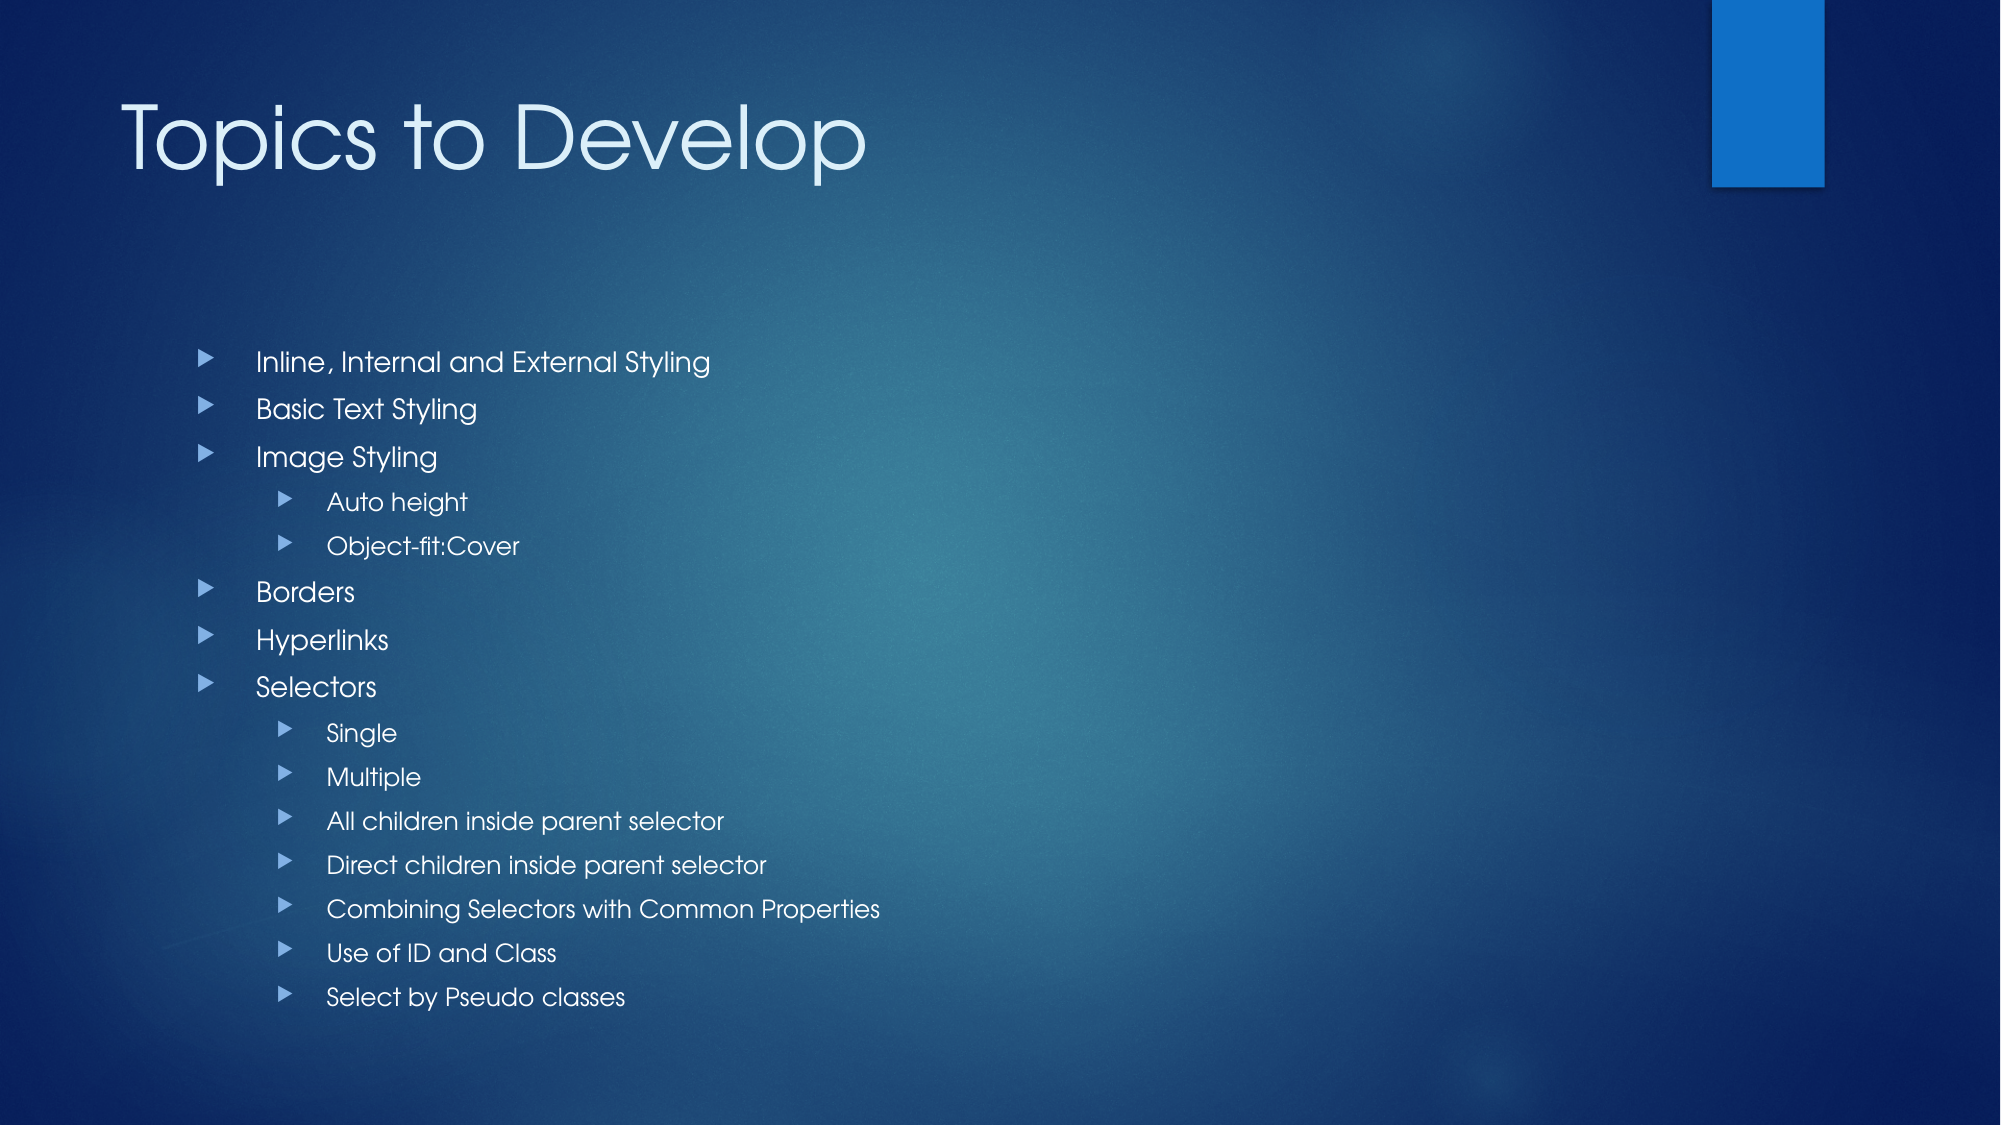

# Topics to Develop
Inline, Internal and External Styling
Basic Text Styling
Image Styling
Auto height
Object-fit:Cover
Borders
Hyperlinks
Selectors
Single
Multiple
All children inside parent selector
Direct children inside parent selector
Combining Selectors with Common Properties
Use of ID and Class
Select by Pseudo classes